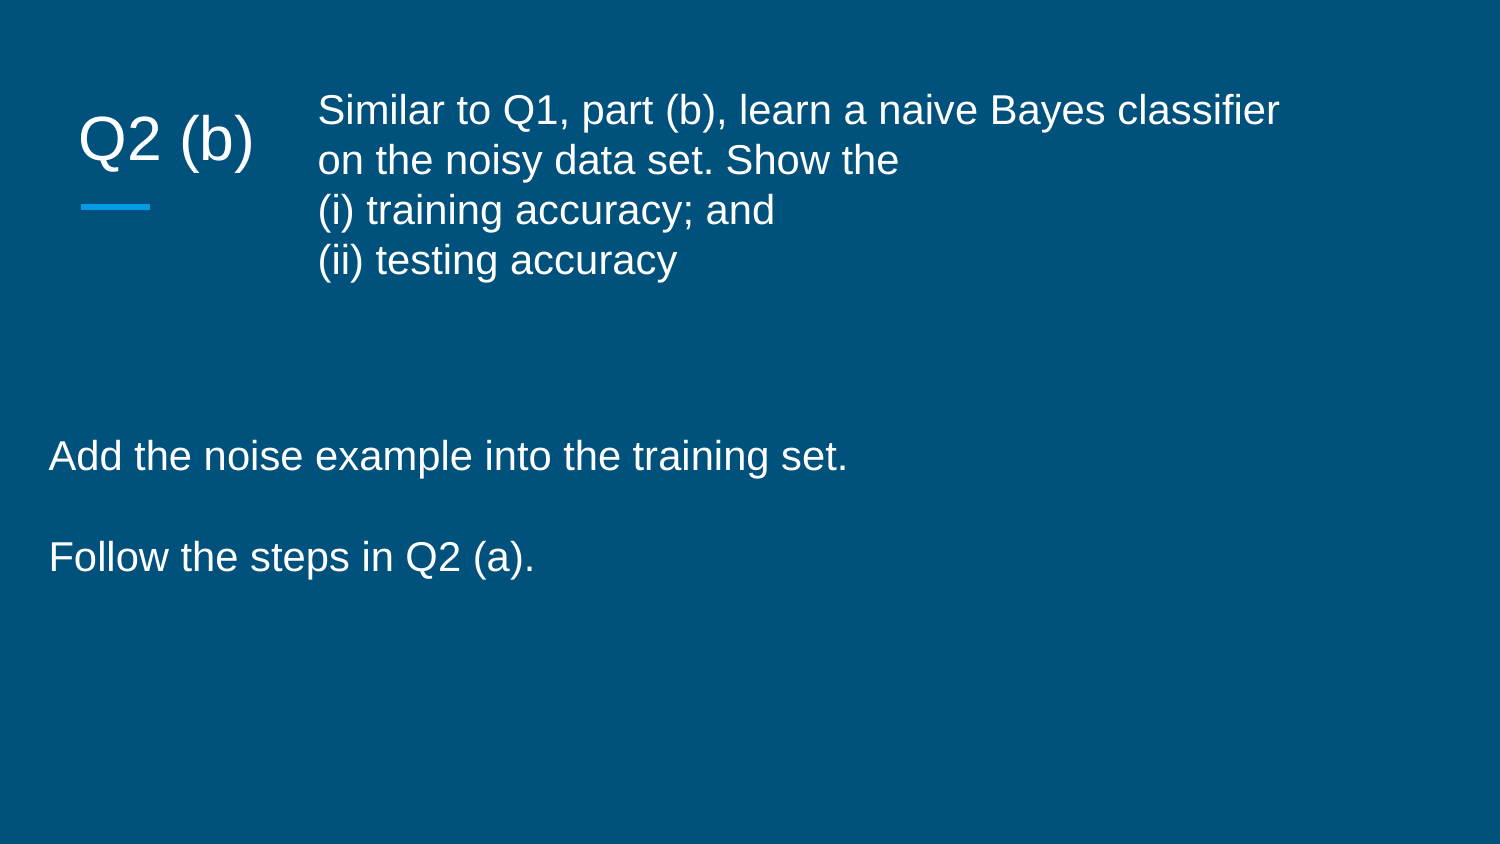

# Q2 (b)
Similar to Q1, part (b), learn a naive Bayes classifier on the noisy data set. Show the
(i) training accuracy; and
(ii) testing accuracy
Add the noise example into the training set.

Follow the steps in Q2 (a).